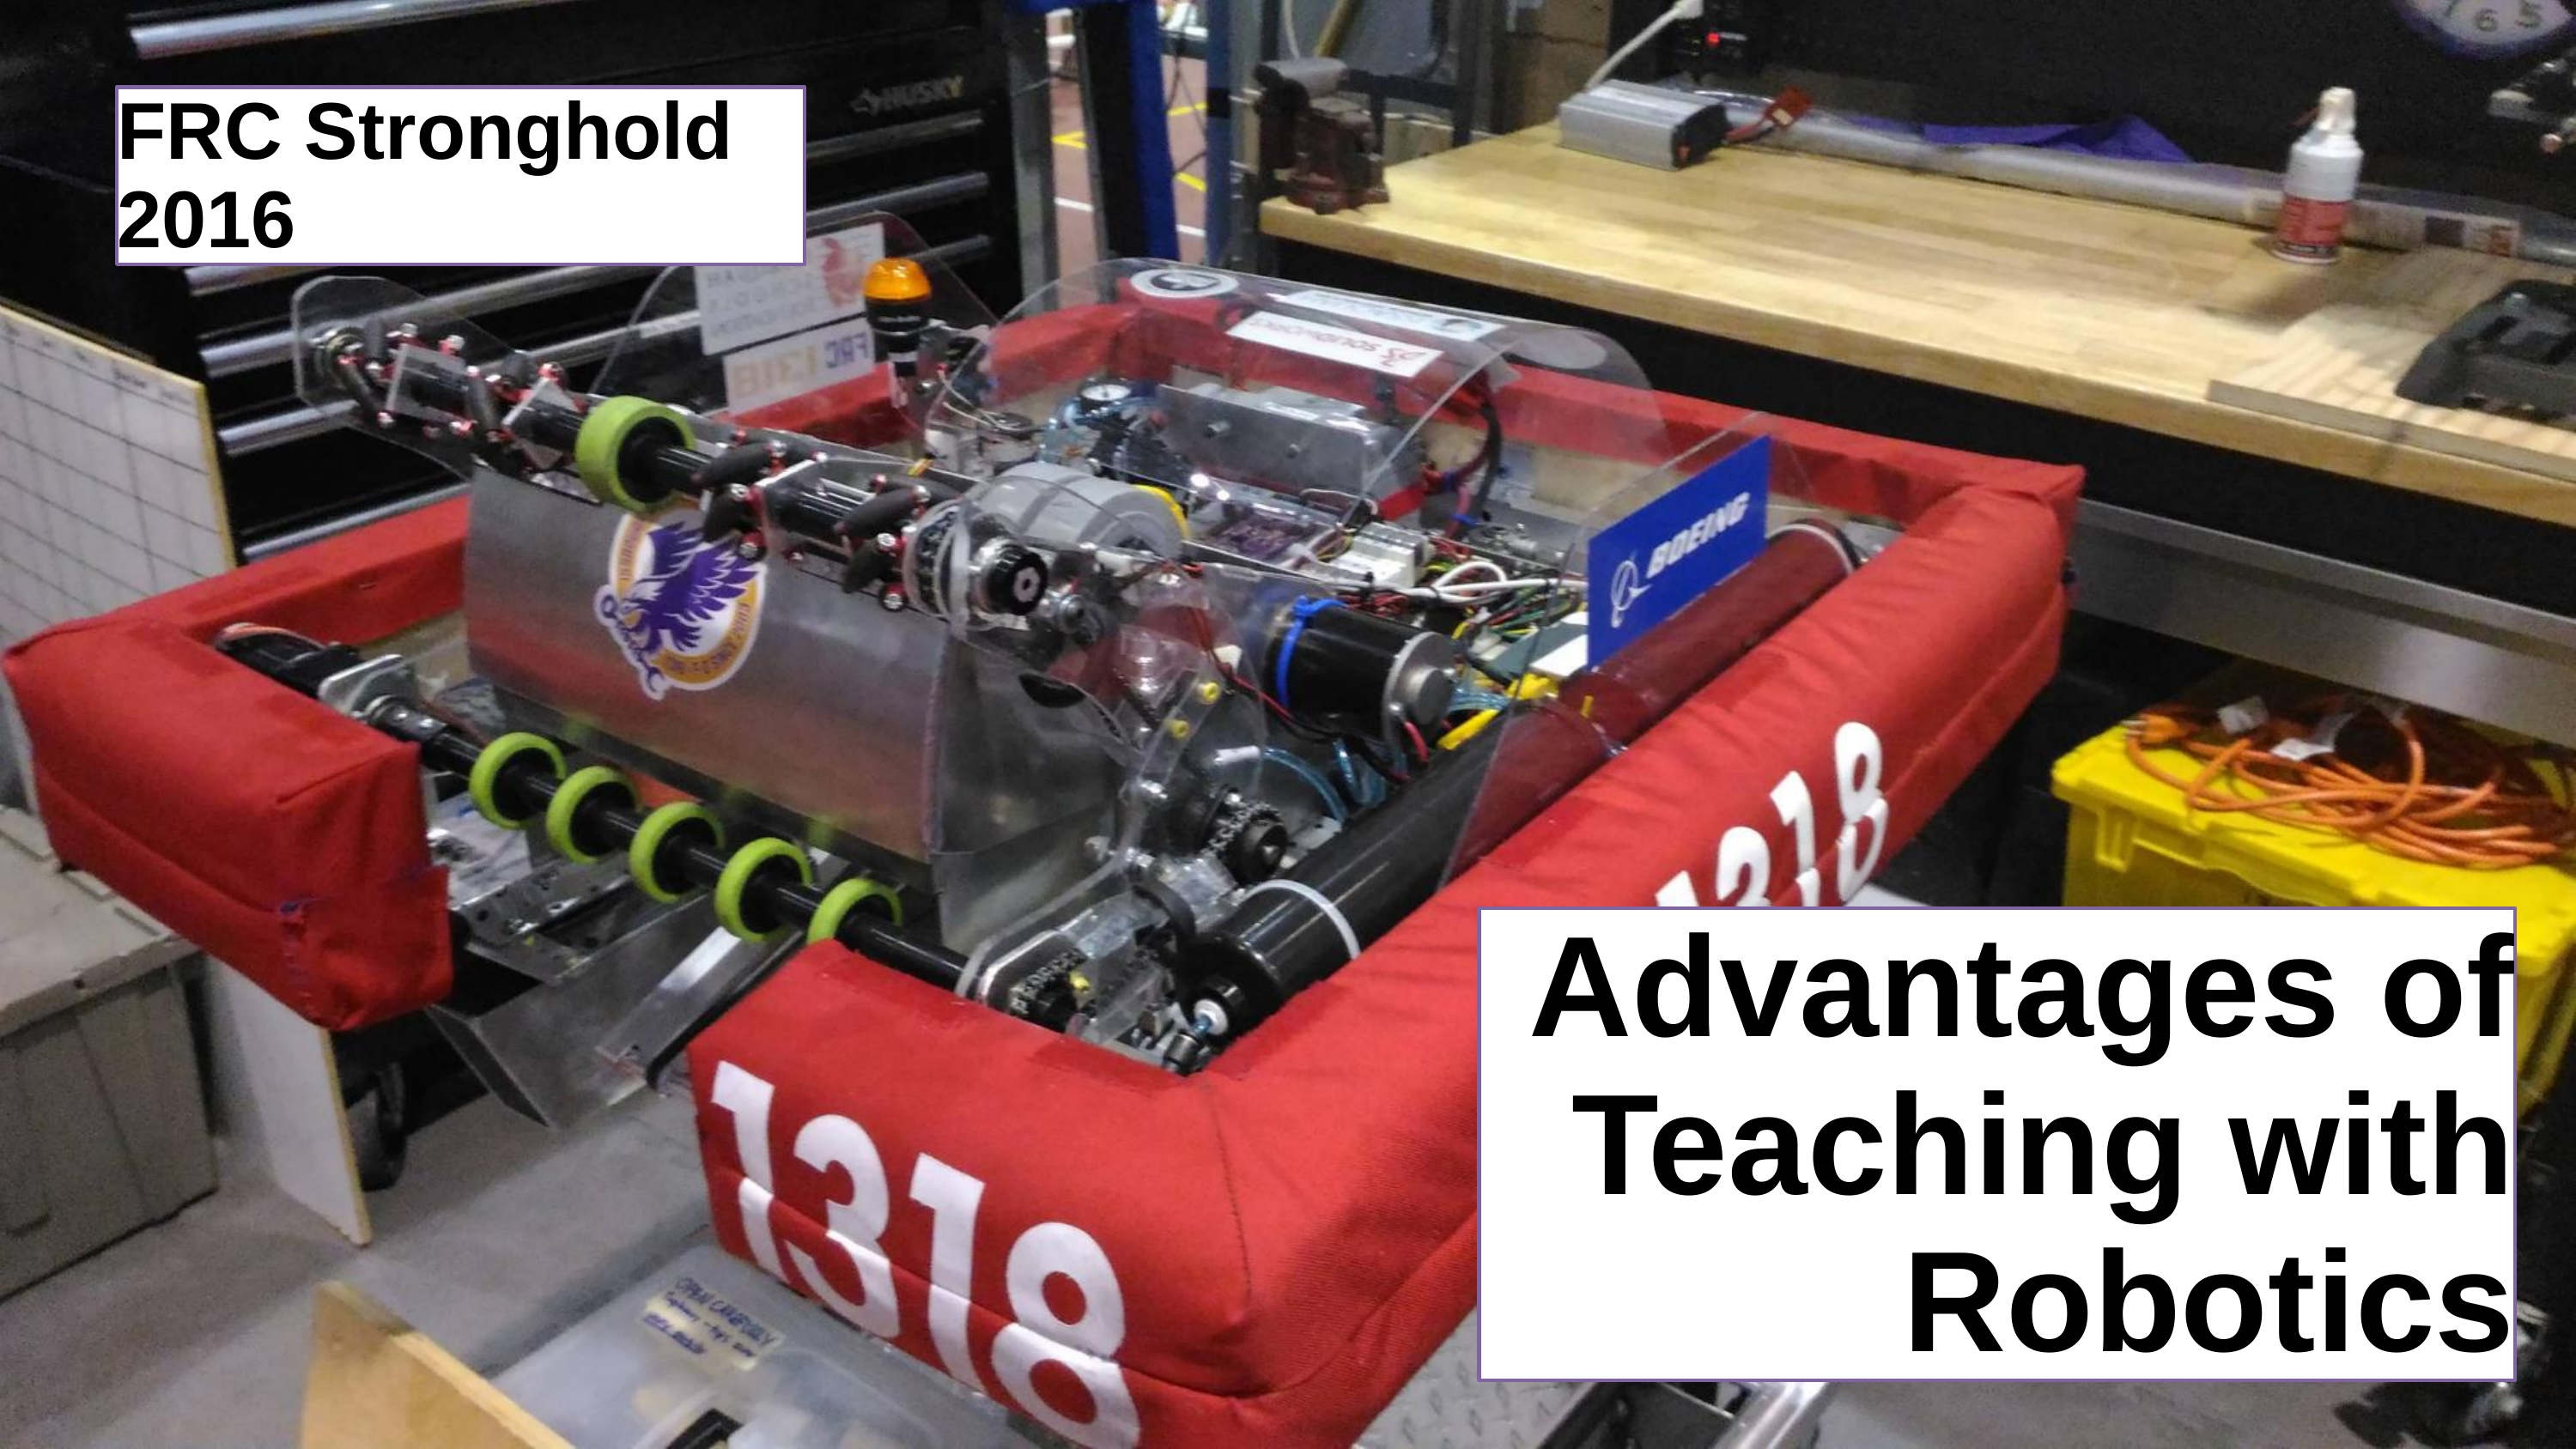

FRC Stronghold
2016
Advantages of Teaching with Robotics